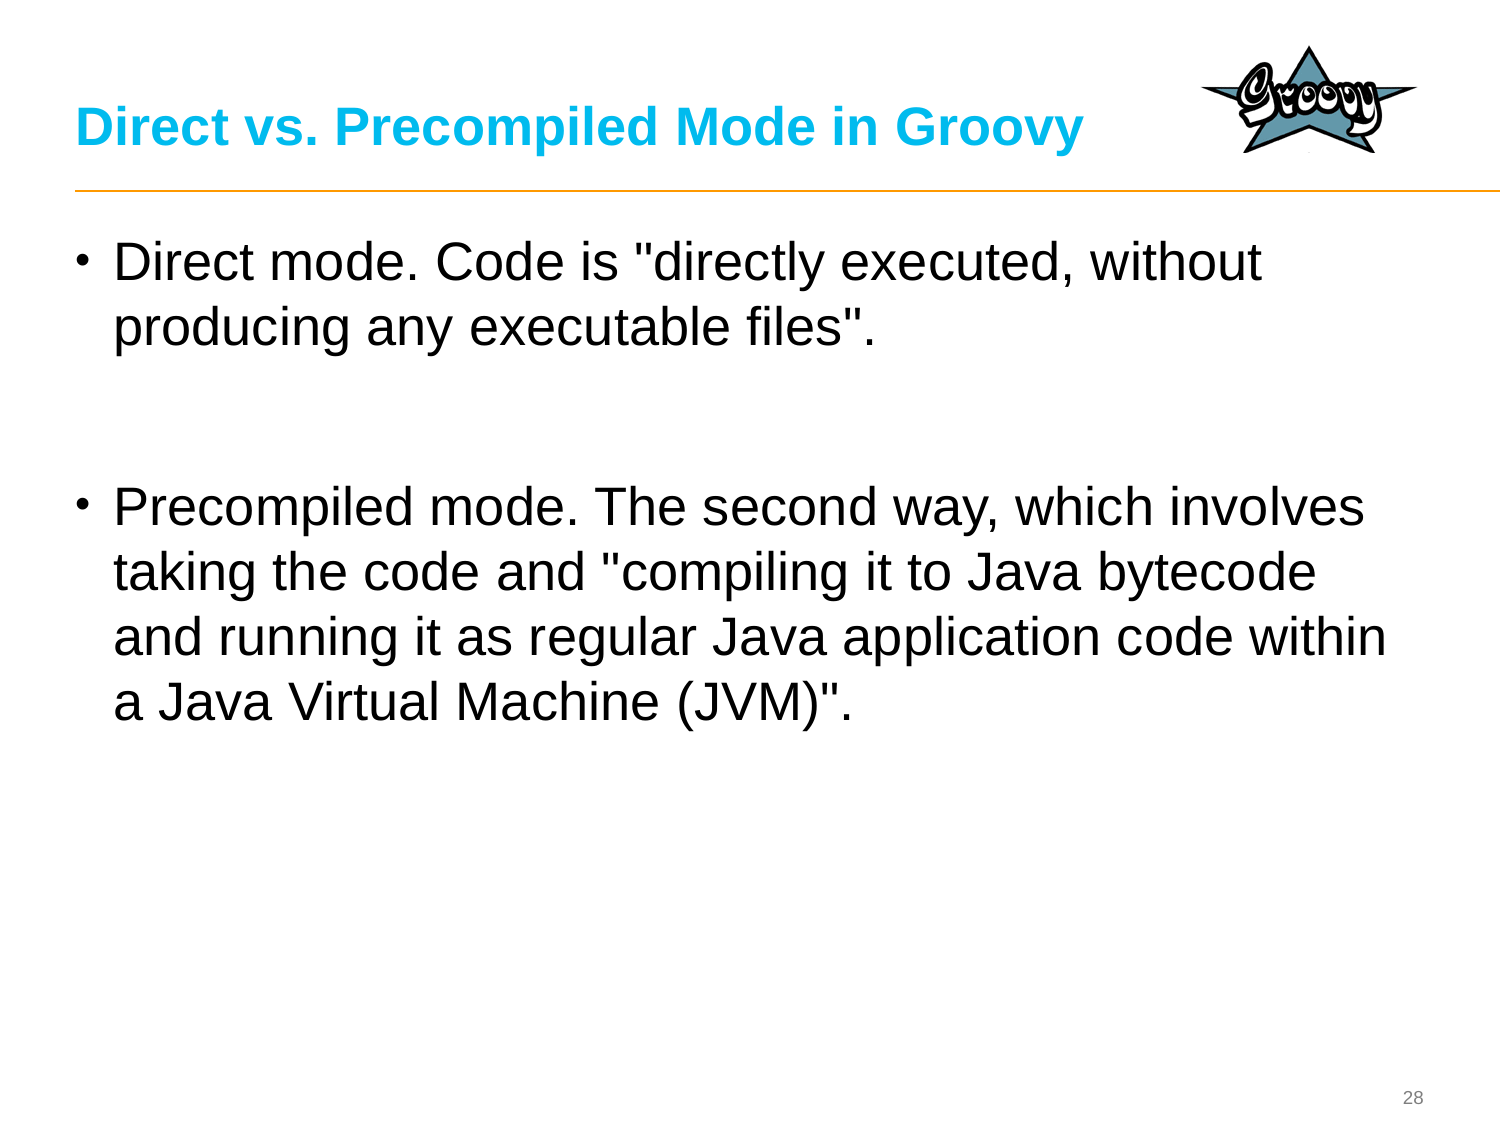

# Direct vs. Precompiled Mode in Groovy
Direct mode. Code is "directly executed, without producing any executable files".

Precompiled mode. The second way, which involves taking the code and "compiling it to Java bytecode and running it as regular Java application code within a Java Virtual Machine (JVM)".